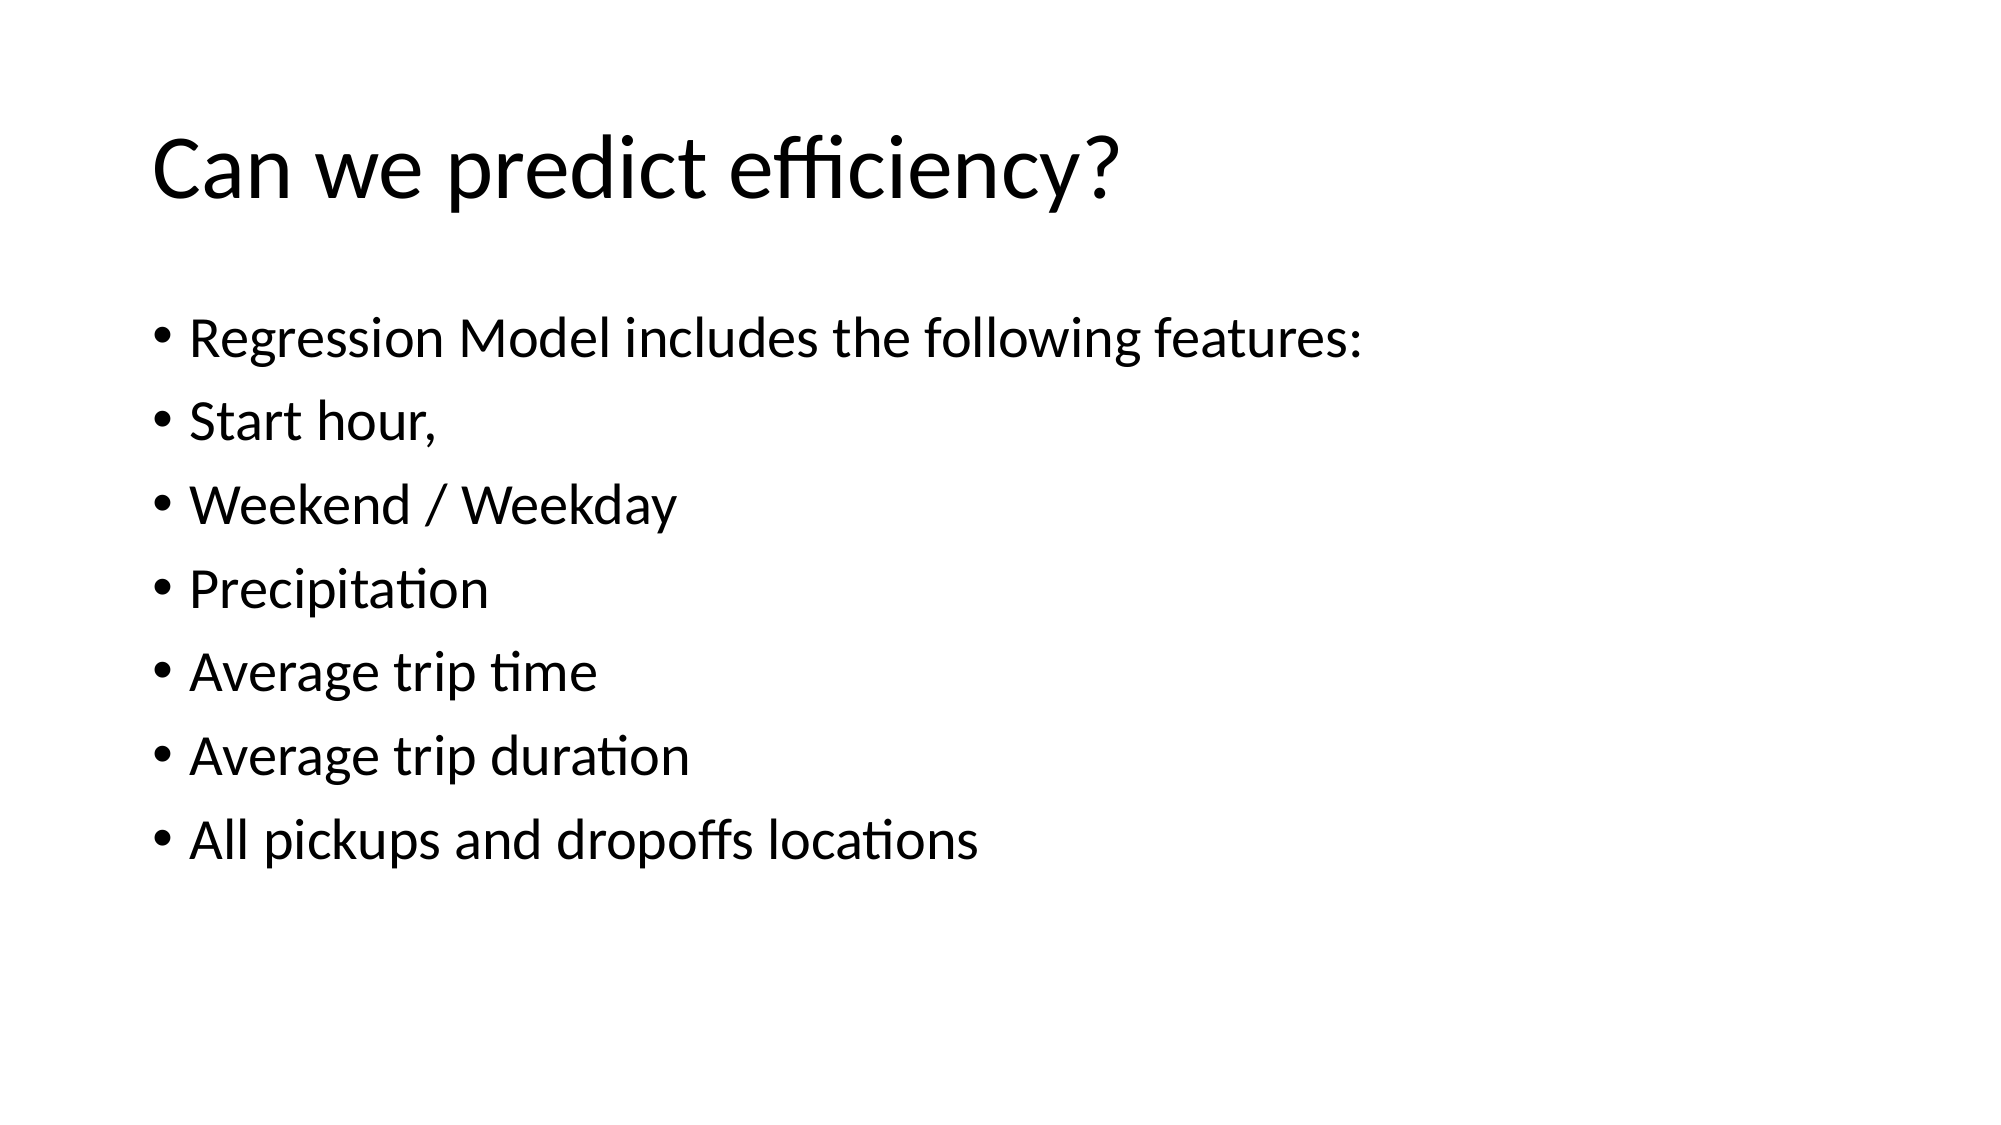

# Can we predict efficiency?
Regression Model includes the following features:
Start hour,
Weekend / Weekday
Precipitation
Average trip time
Average trip duration
All pickups and dropoffs locations